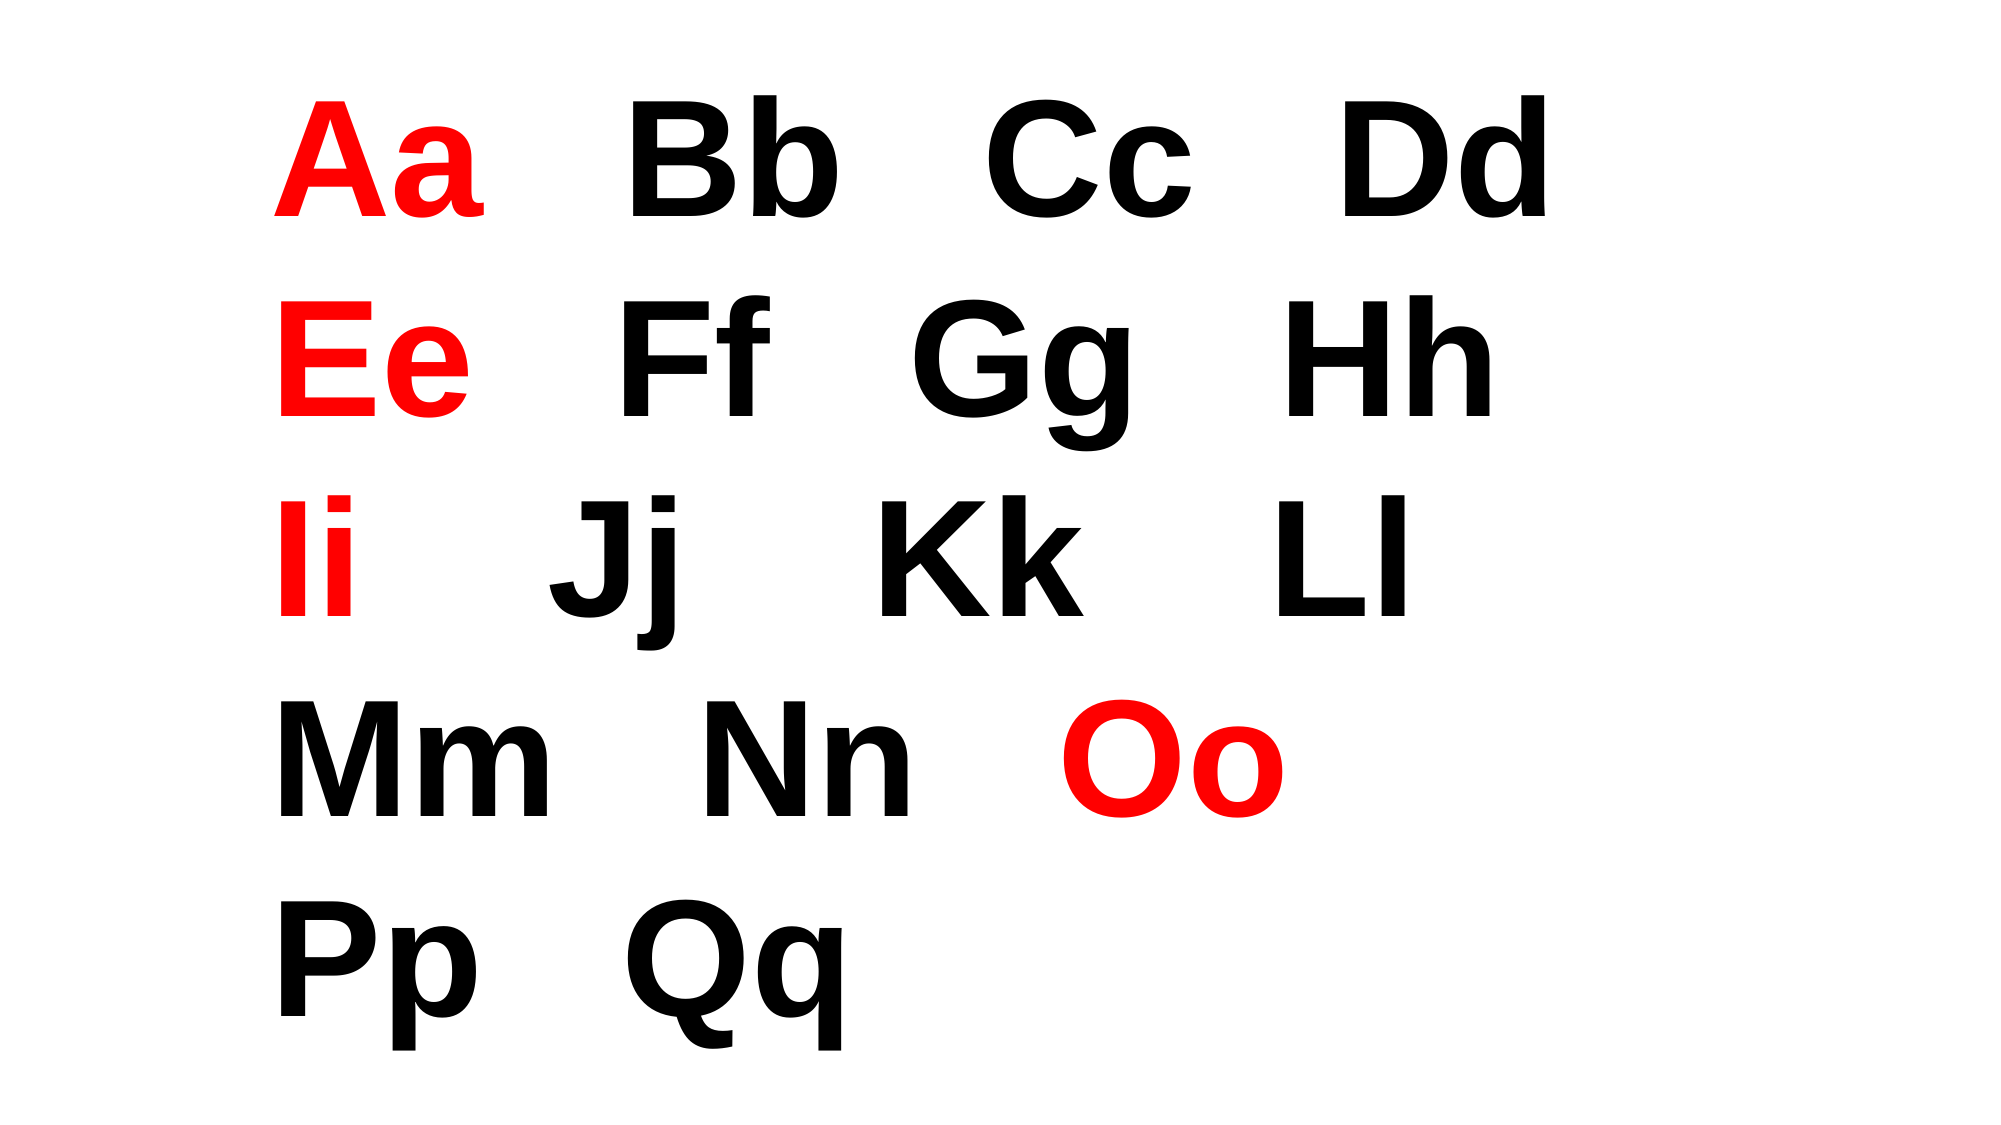

Aa   Bb   Cc   Dd
Ee   Ff   Gg   Hh
Ii    Jj    Kk    Ll
Mm   Nn   Oo
Pp   Qq